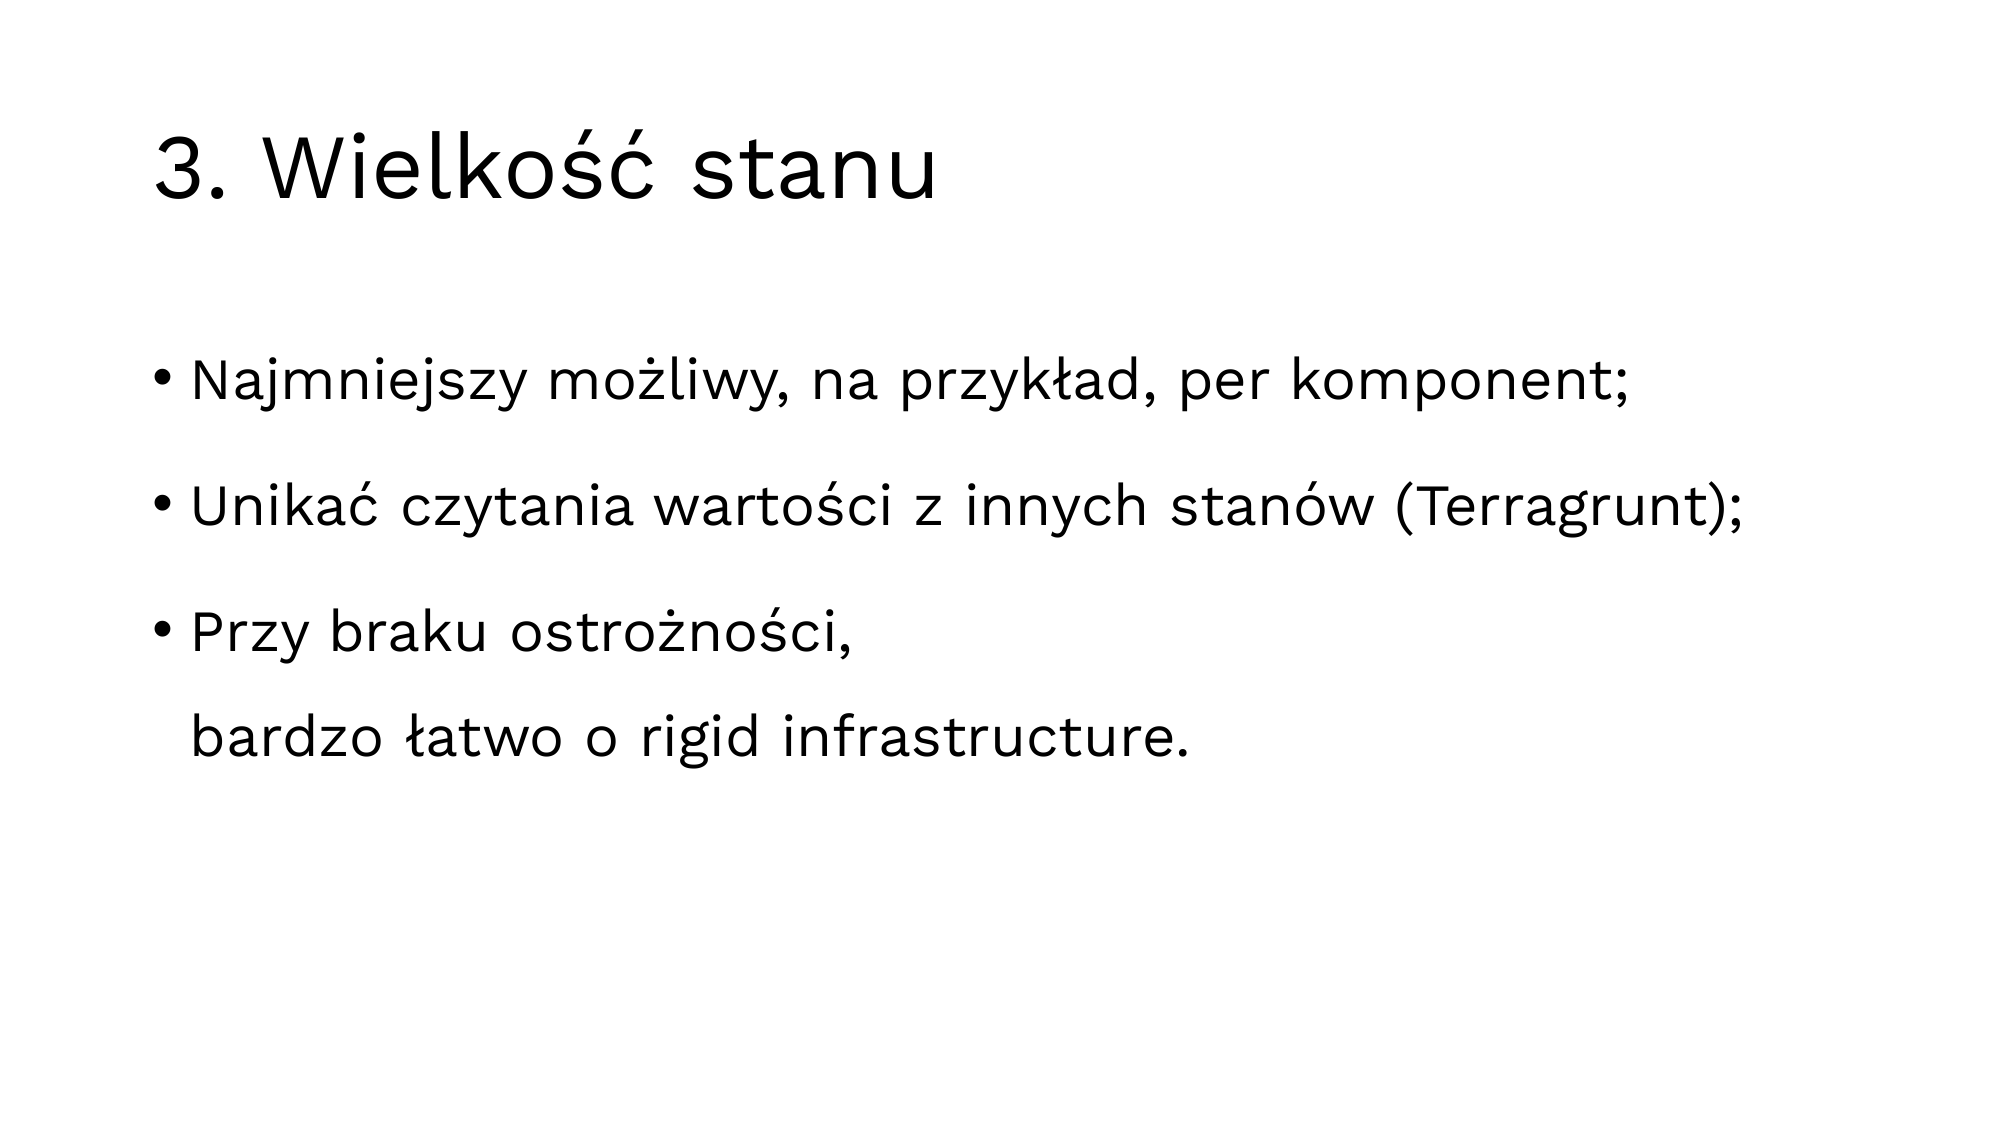

# 3. Wielkość stanu
Najmniejszy możliwy, na przykład, per komponent;
Unikać czytania wartości z innych stanów (Terragrunt);
Przy braku ostrożności,
bardzo łatwo o rigid infrastructure.